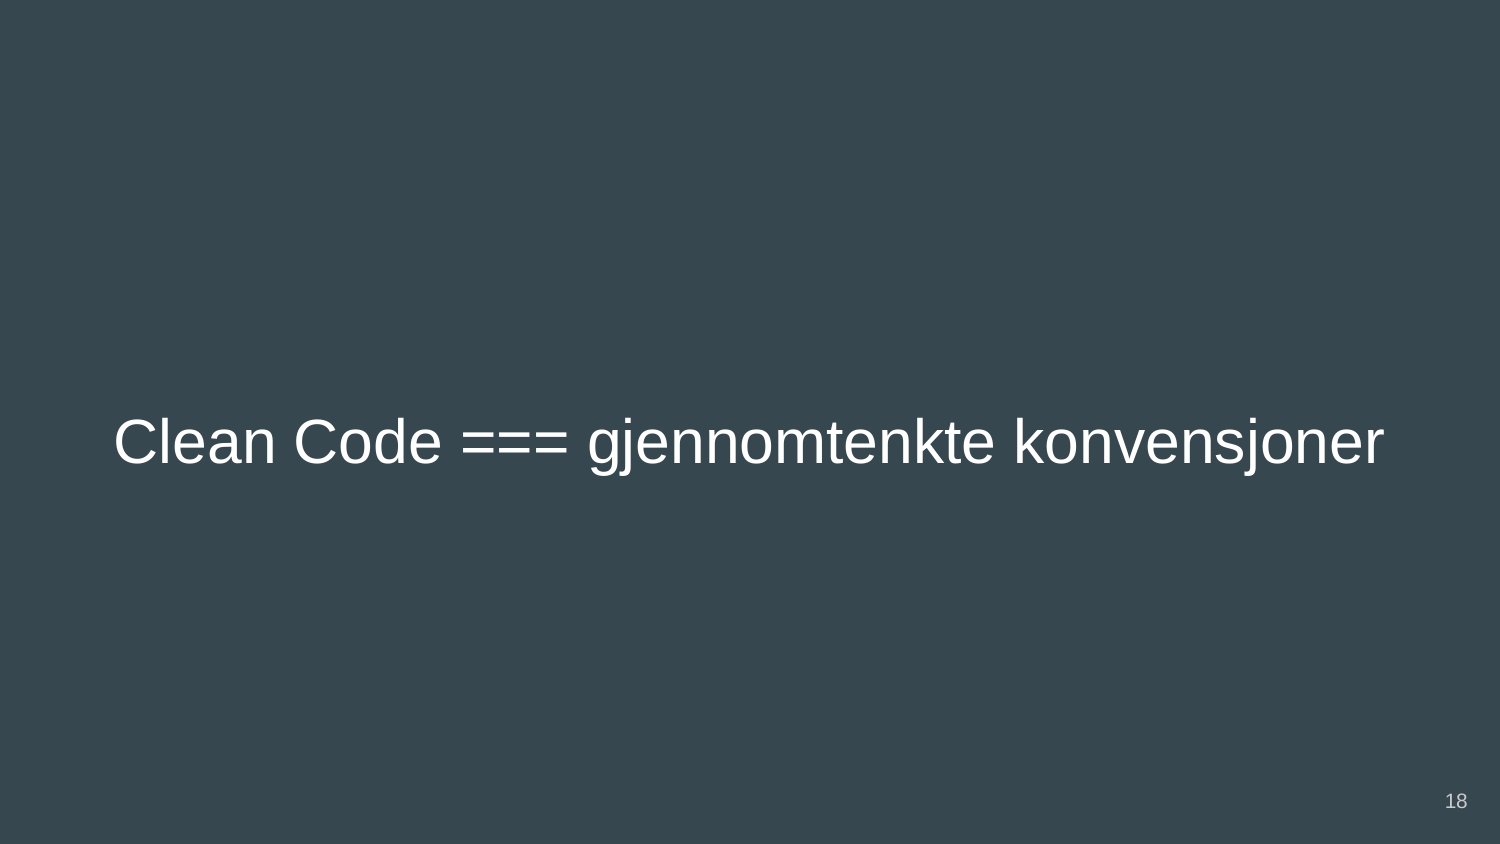

# Clean Code === gjennomtenkte konvensjoner

18